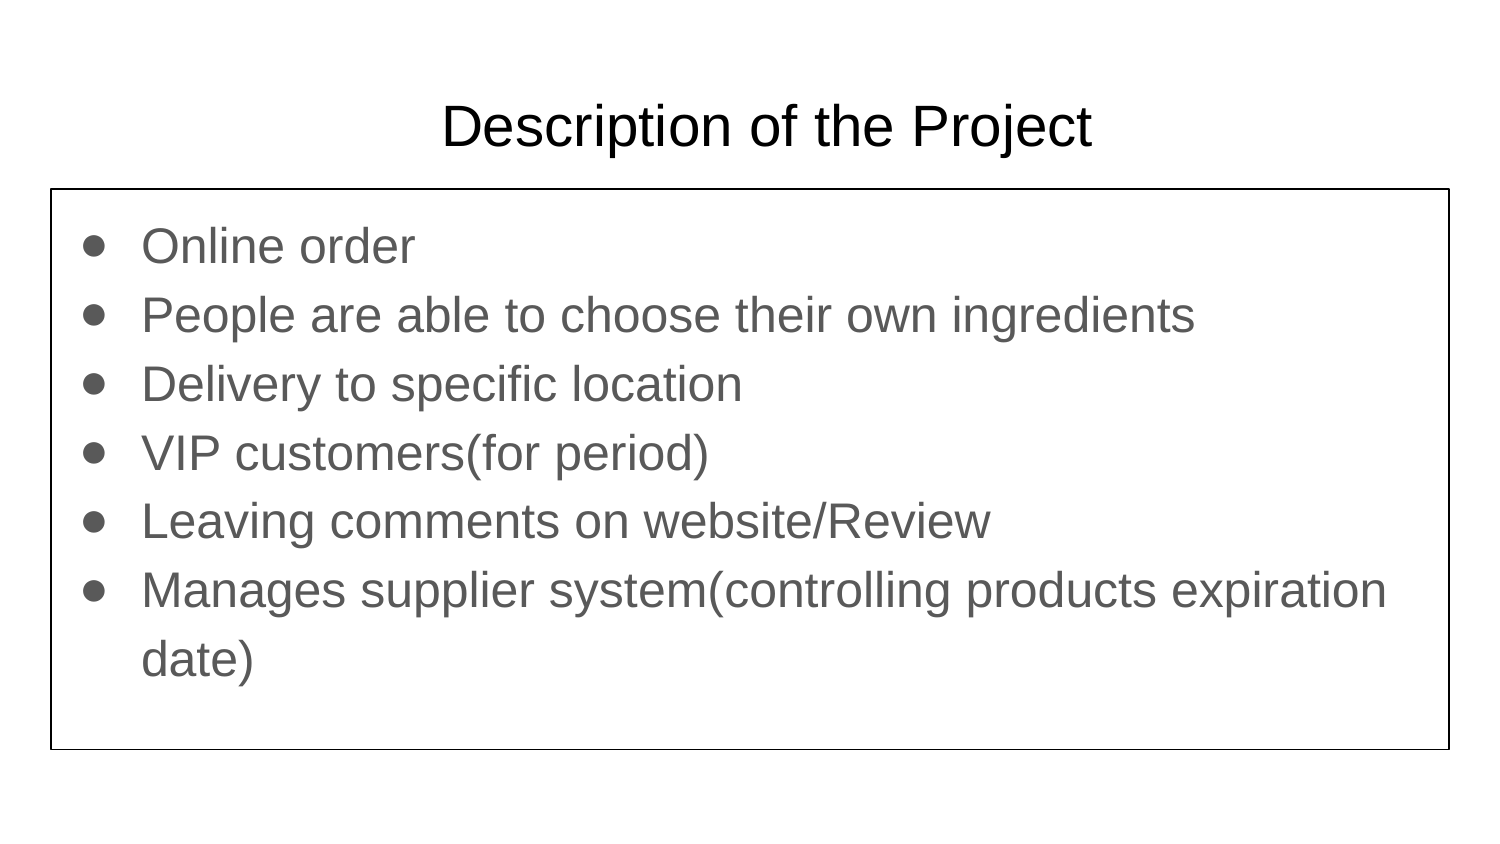

# Description of the Project
Online order
People are able to choose their own ingredients
Delivery to specific location
VIP customers(for period)
Leaving comments on website/Review
Manages supplier system(controlling products expiration date)